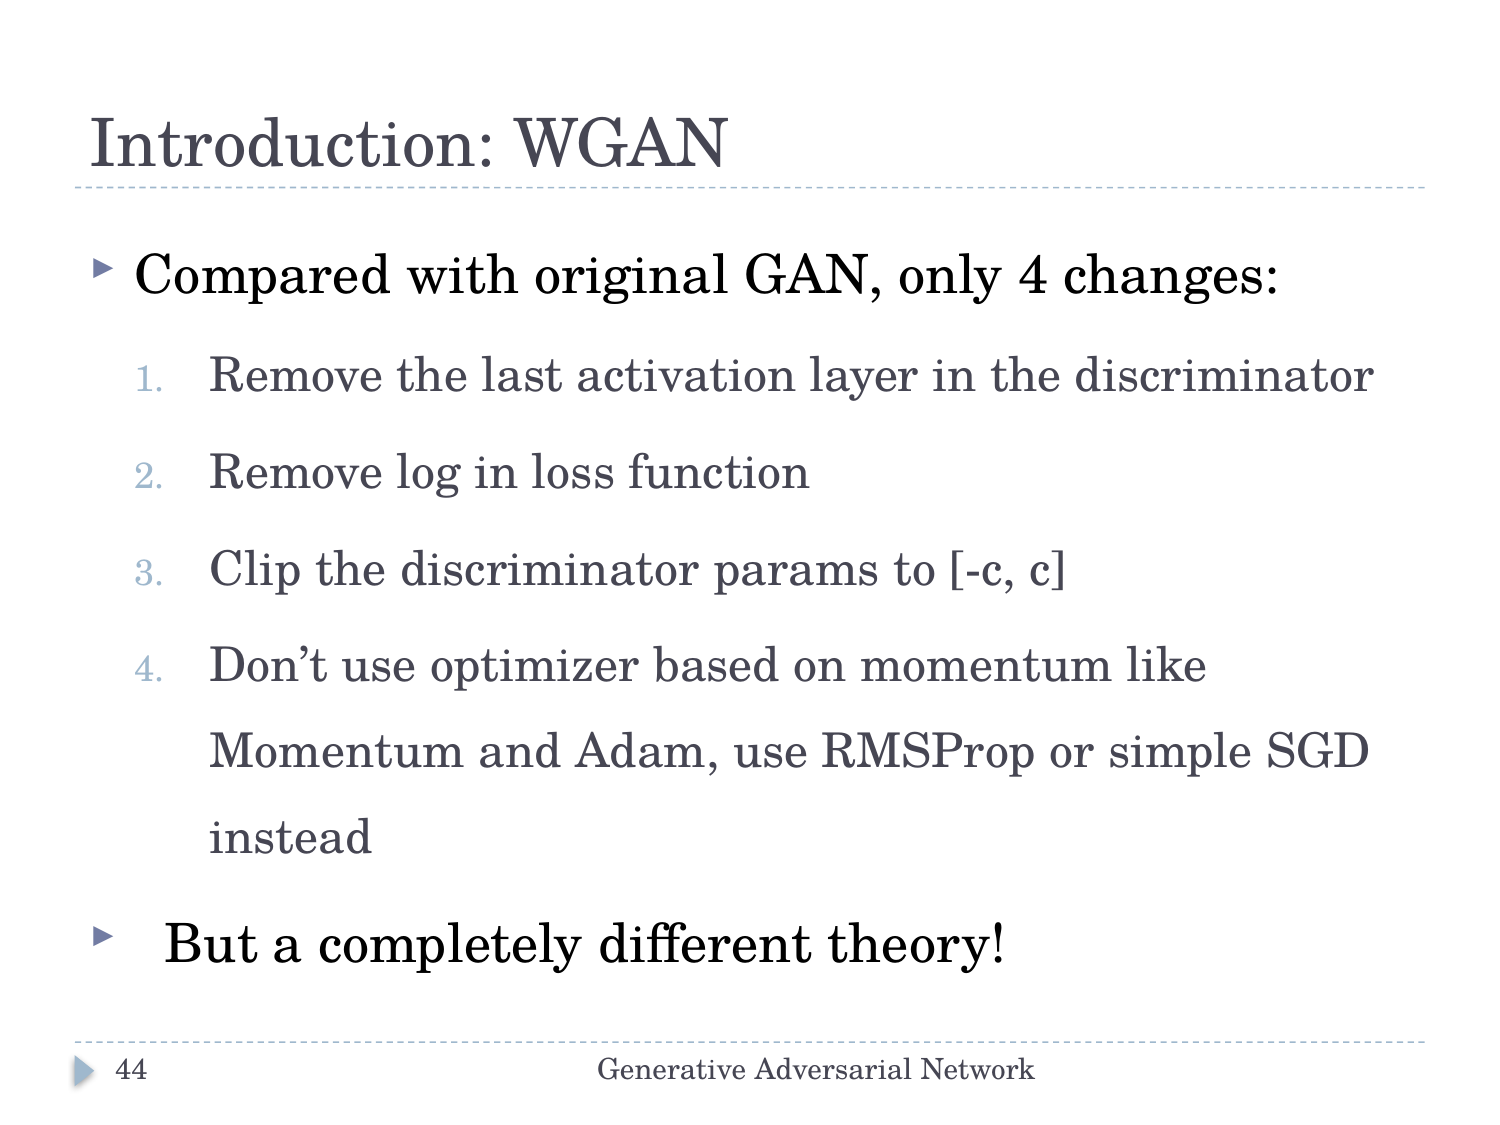

# Introduction: WGAN
Compared with original GAN, only 4 changes:
Remove the last activation layer in the discriminator
Remove log in loss function
Clip the discriminator params to [-c, c]
Don’t use optimizer based on momentum like Momentum and Adam, use RMSProp or simple SGD instead
But a completely different theory!
44
Generative Adversarial Network